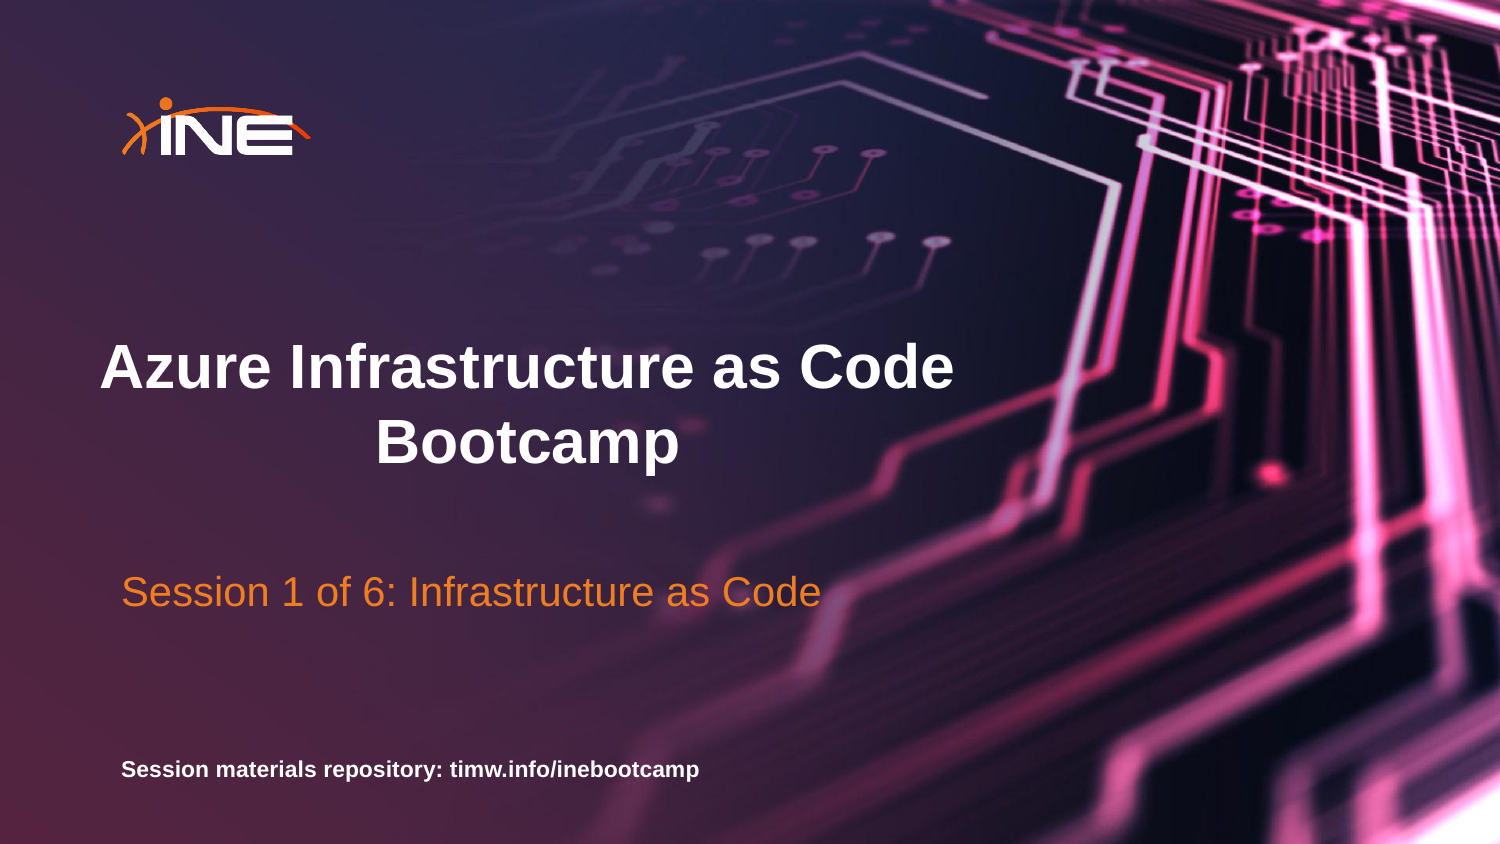

# Azure Infrastructure as Code Bootcamp
Session 1 of 6: Infrastructure as Code
Session materials repository: timw.info/inebootcamp